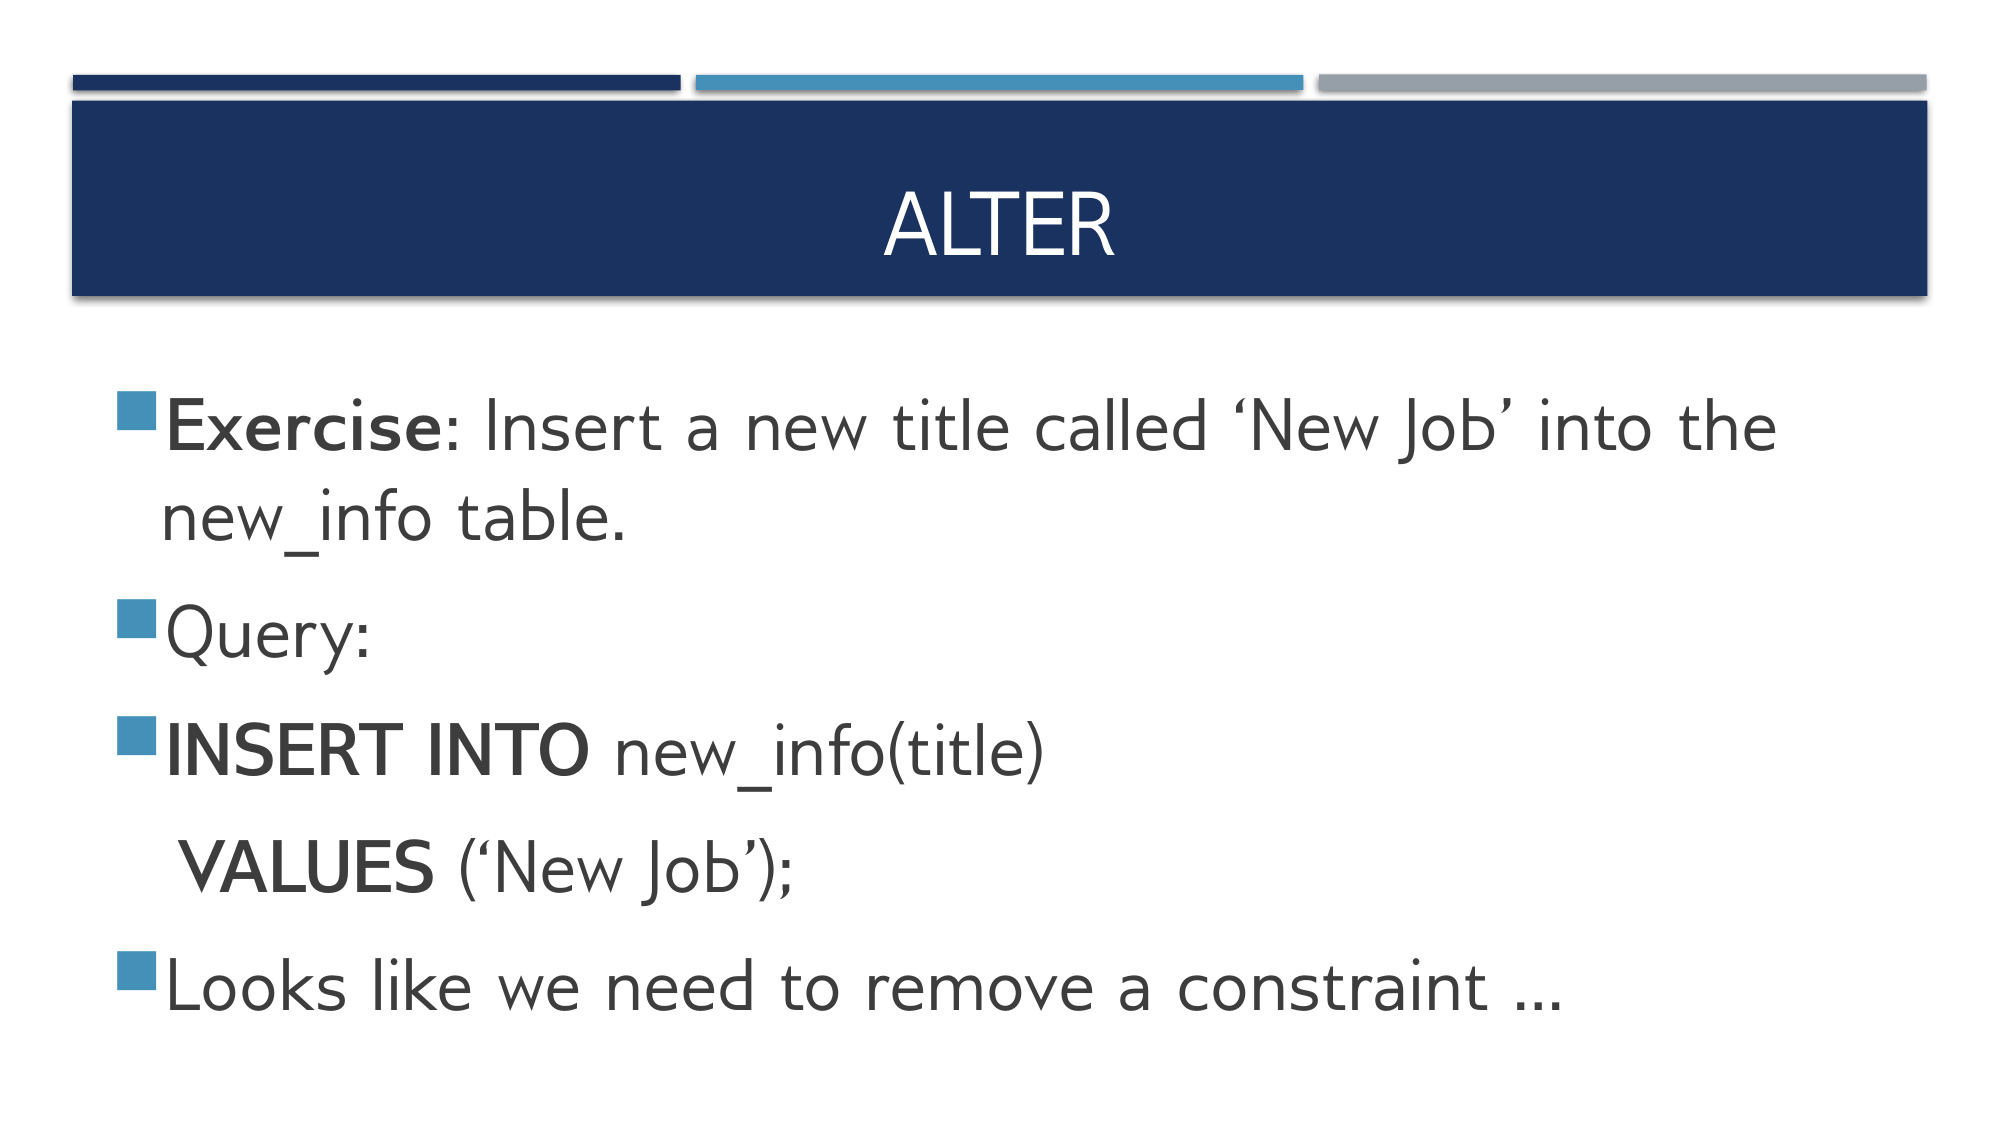

# ALTER
Exercise: Insert a new title called ‘New Job’ into the new_info table.
Query:
INSERT INTO new_info(title)
   VALUES (‘New Job’);
Looks like we need to remove a constraint …